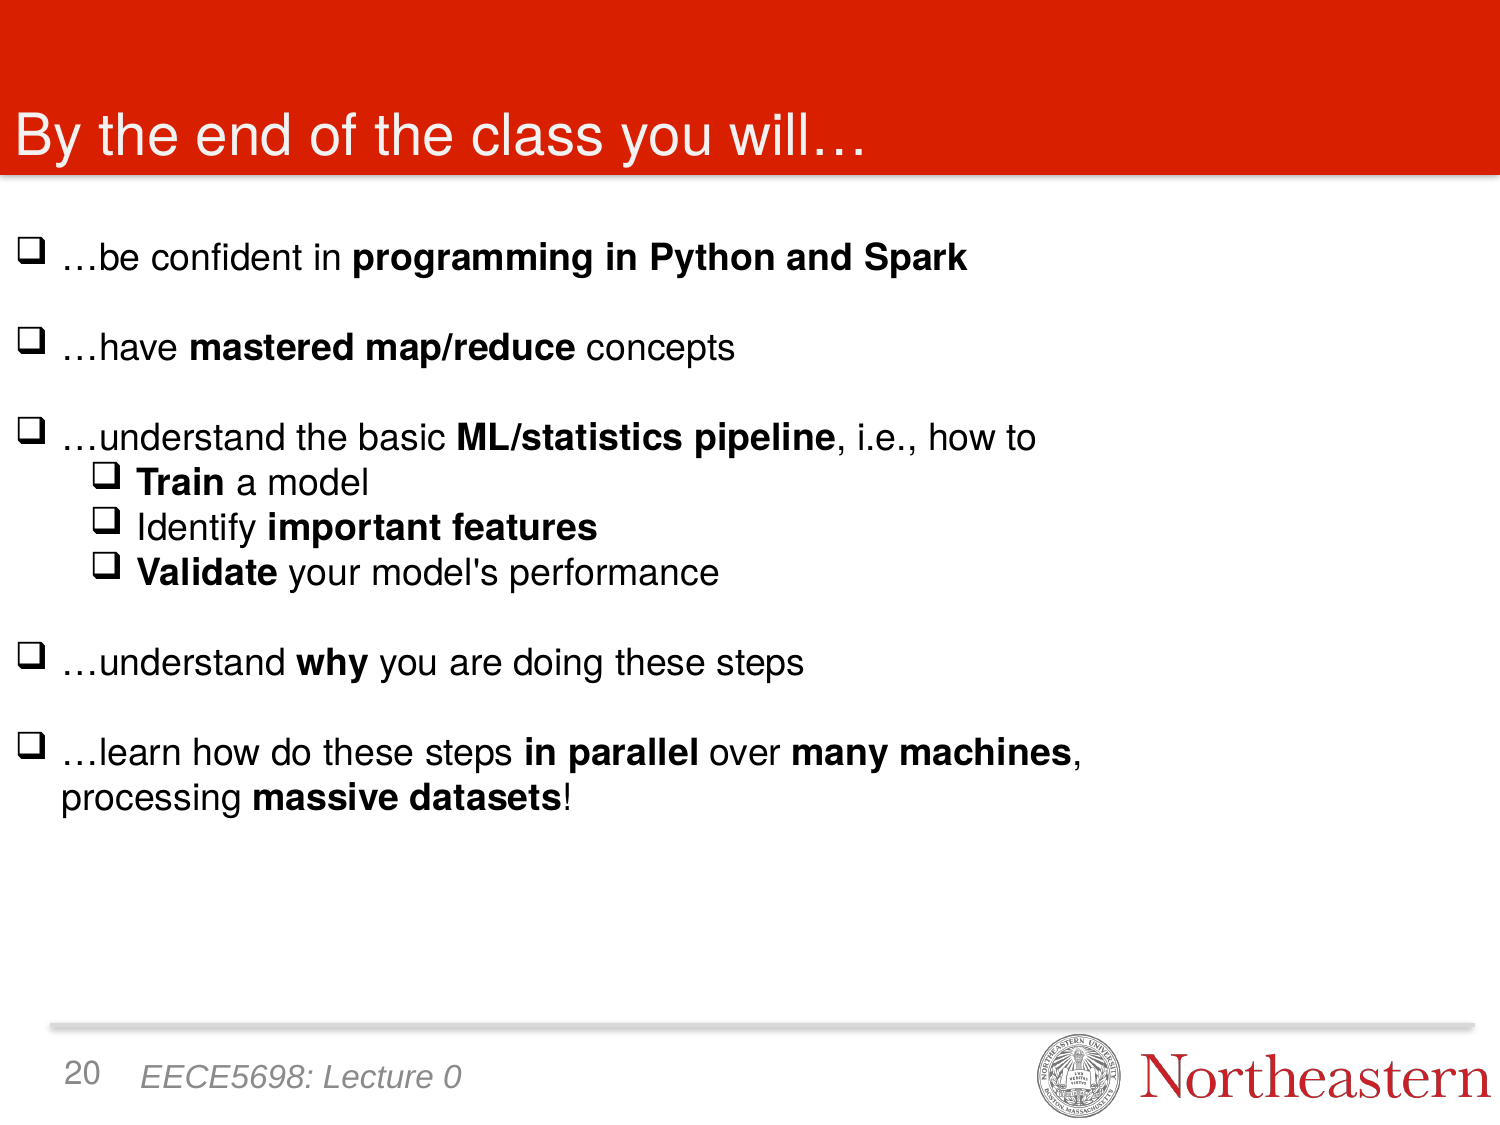

# By the end of the class you will…

…be confident in programming in Python and Spark

…have mastered map/reduce concepts

…understand the basic ML/statistics pipeline, i.e., how to
Train a model
Identify important features
Validate your model's performance

…understand why you are doing these steps

…learn how do these steps in parallel over many machines, processing massive datasets!

20
EECE5698: Lecture 0